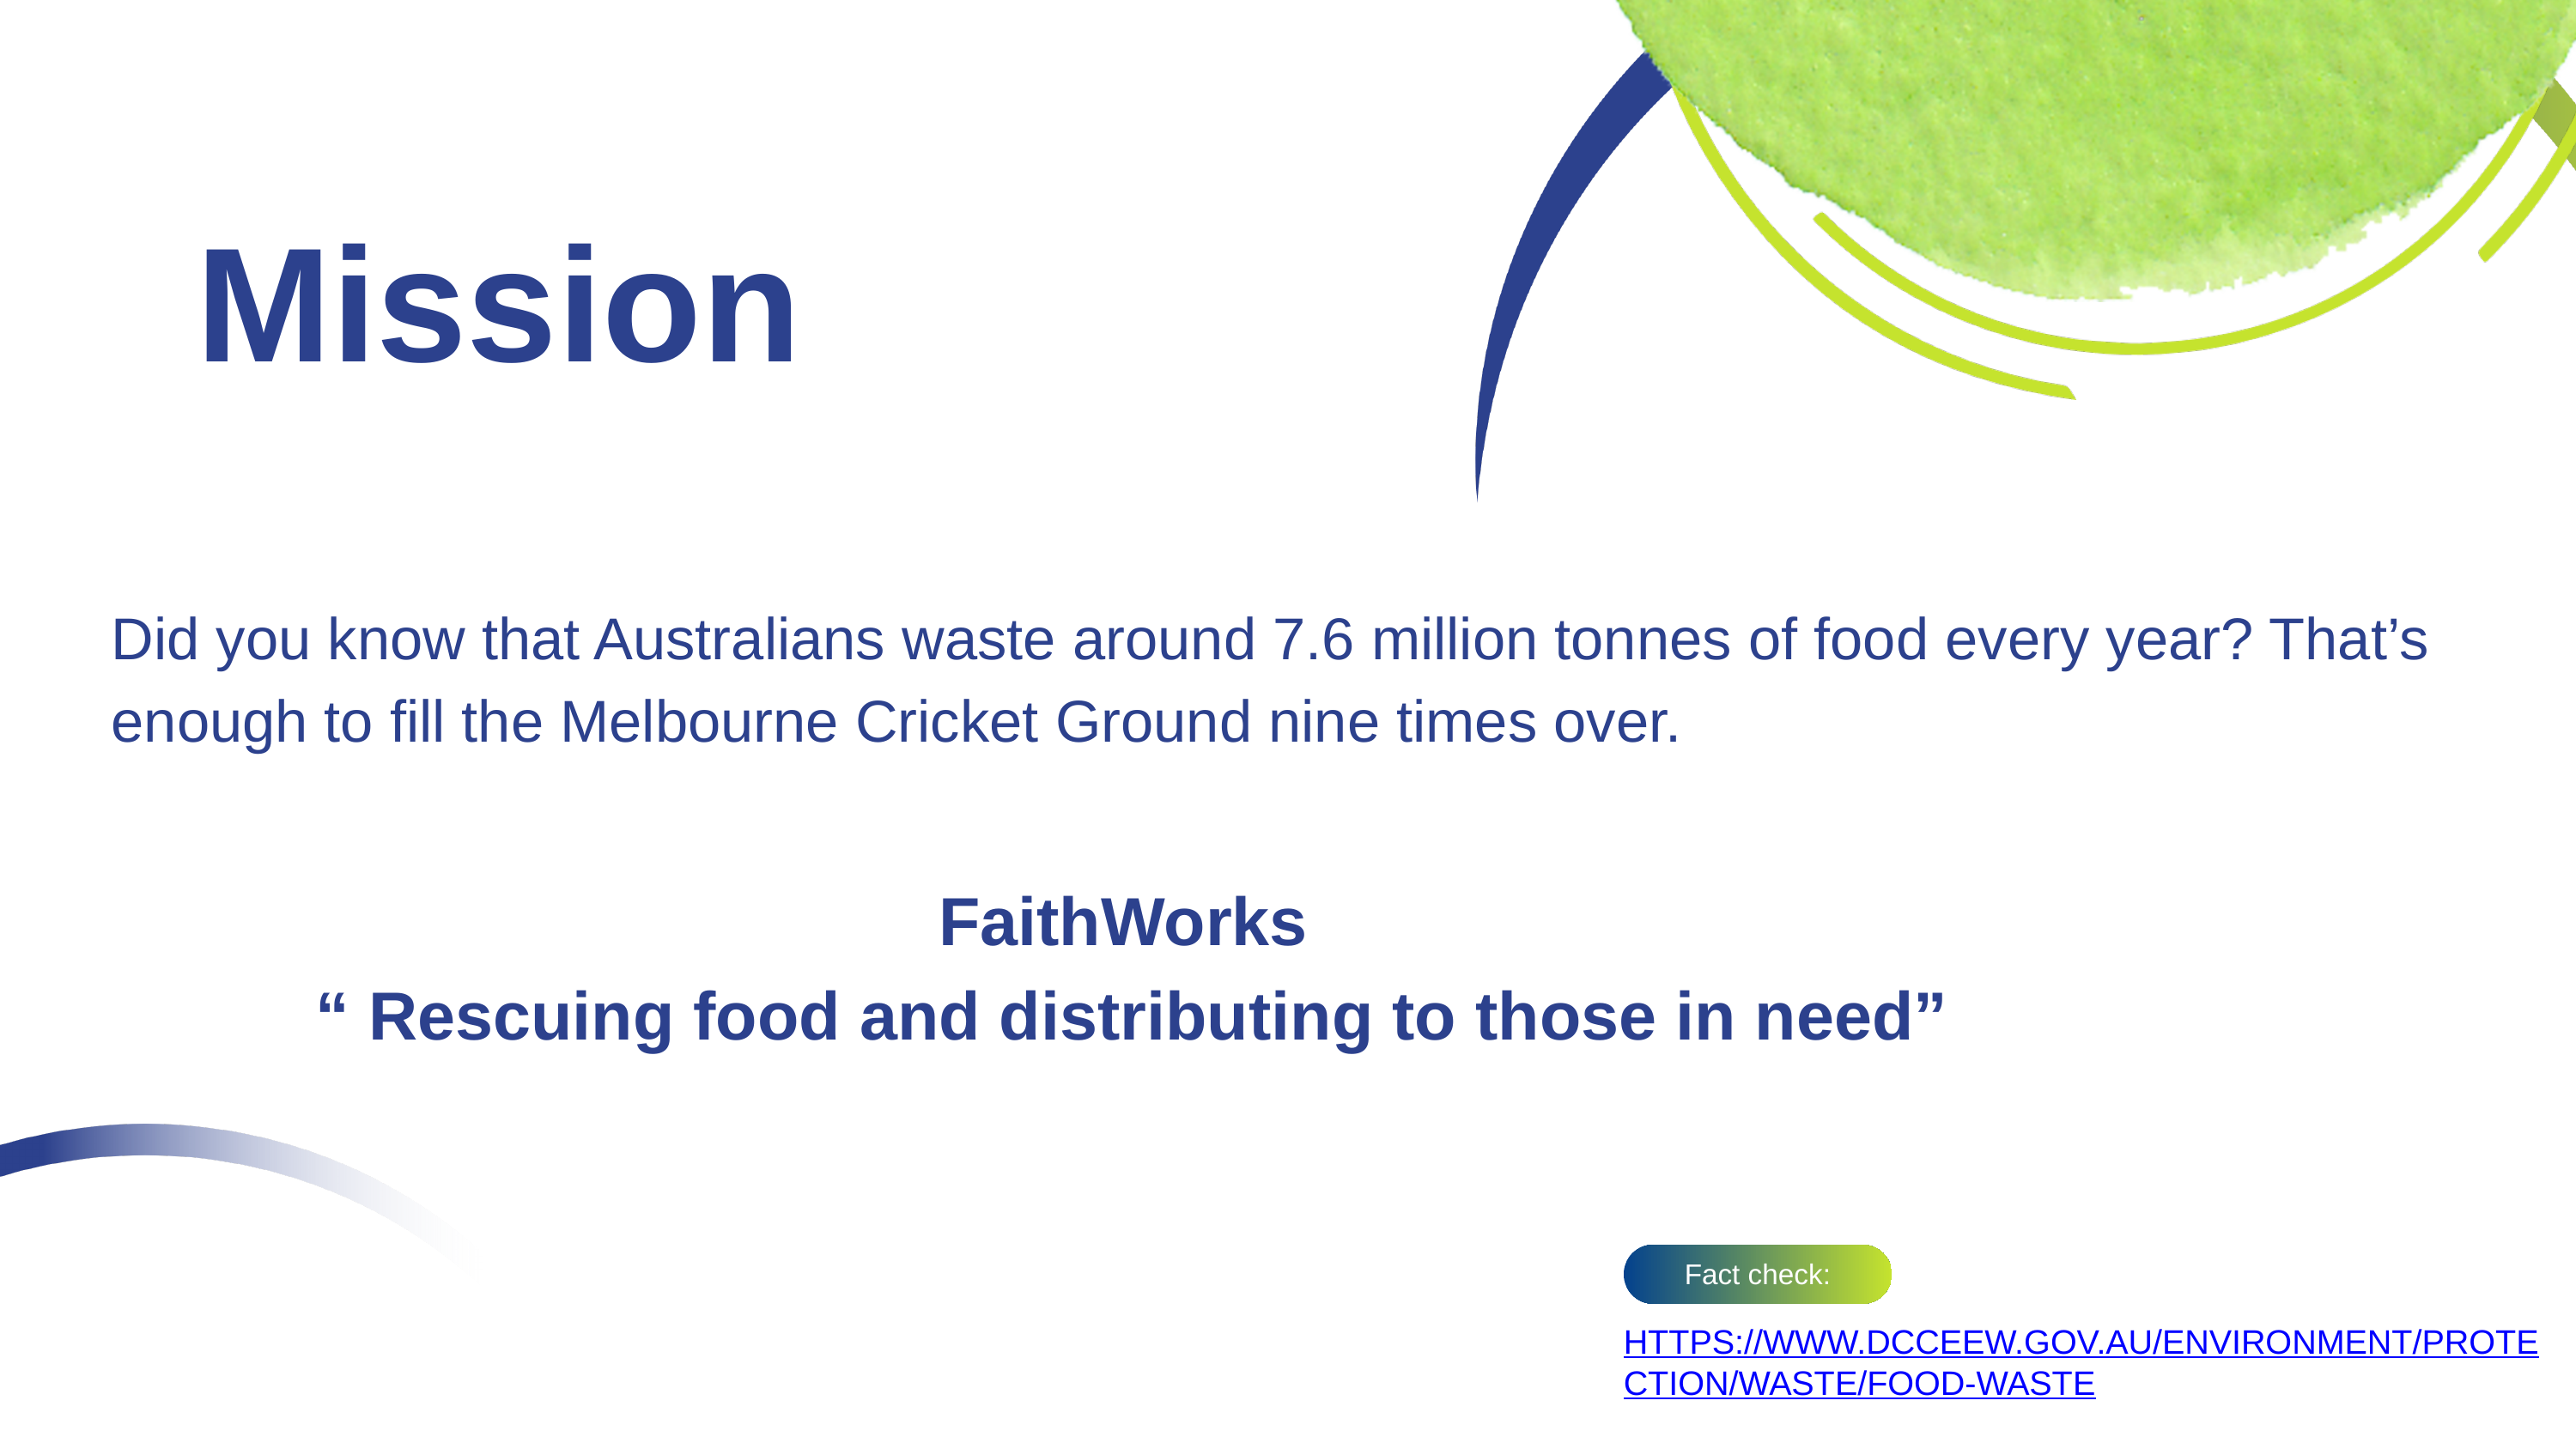

Mission
Did you know that Australians waste around 7.6 million tonnes of food every year? That’s enough to fill the Melbourne Cricket Ground nine times over.
FaithWorks
 “ Rescuing food and distributing to those in need”

Fact check:

HTTPS://WWW.DCCEEW.GOV.AU/ENVIRONMENT/PROTECTION/WASTE/FOOD-WASTE